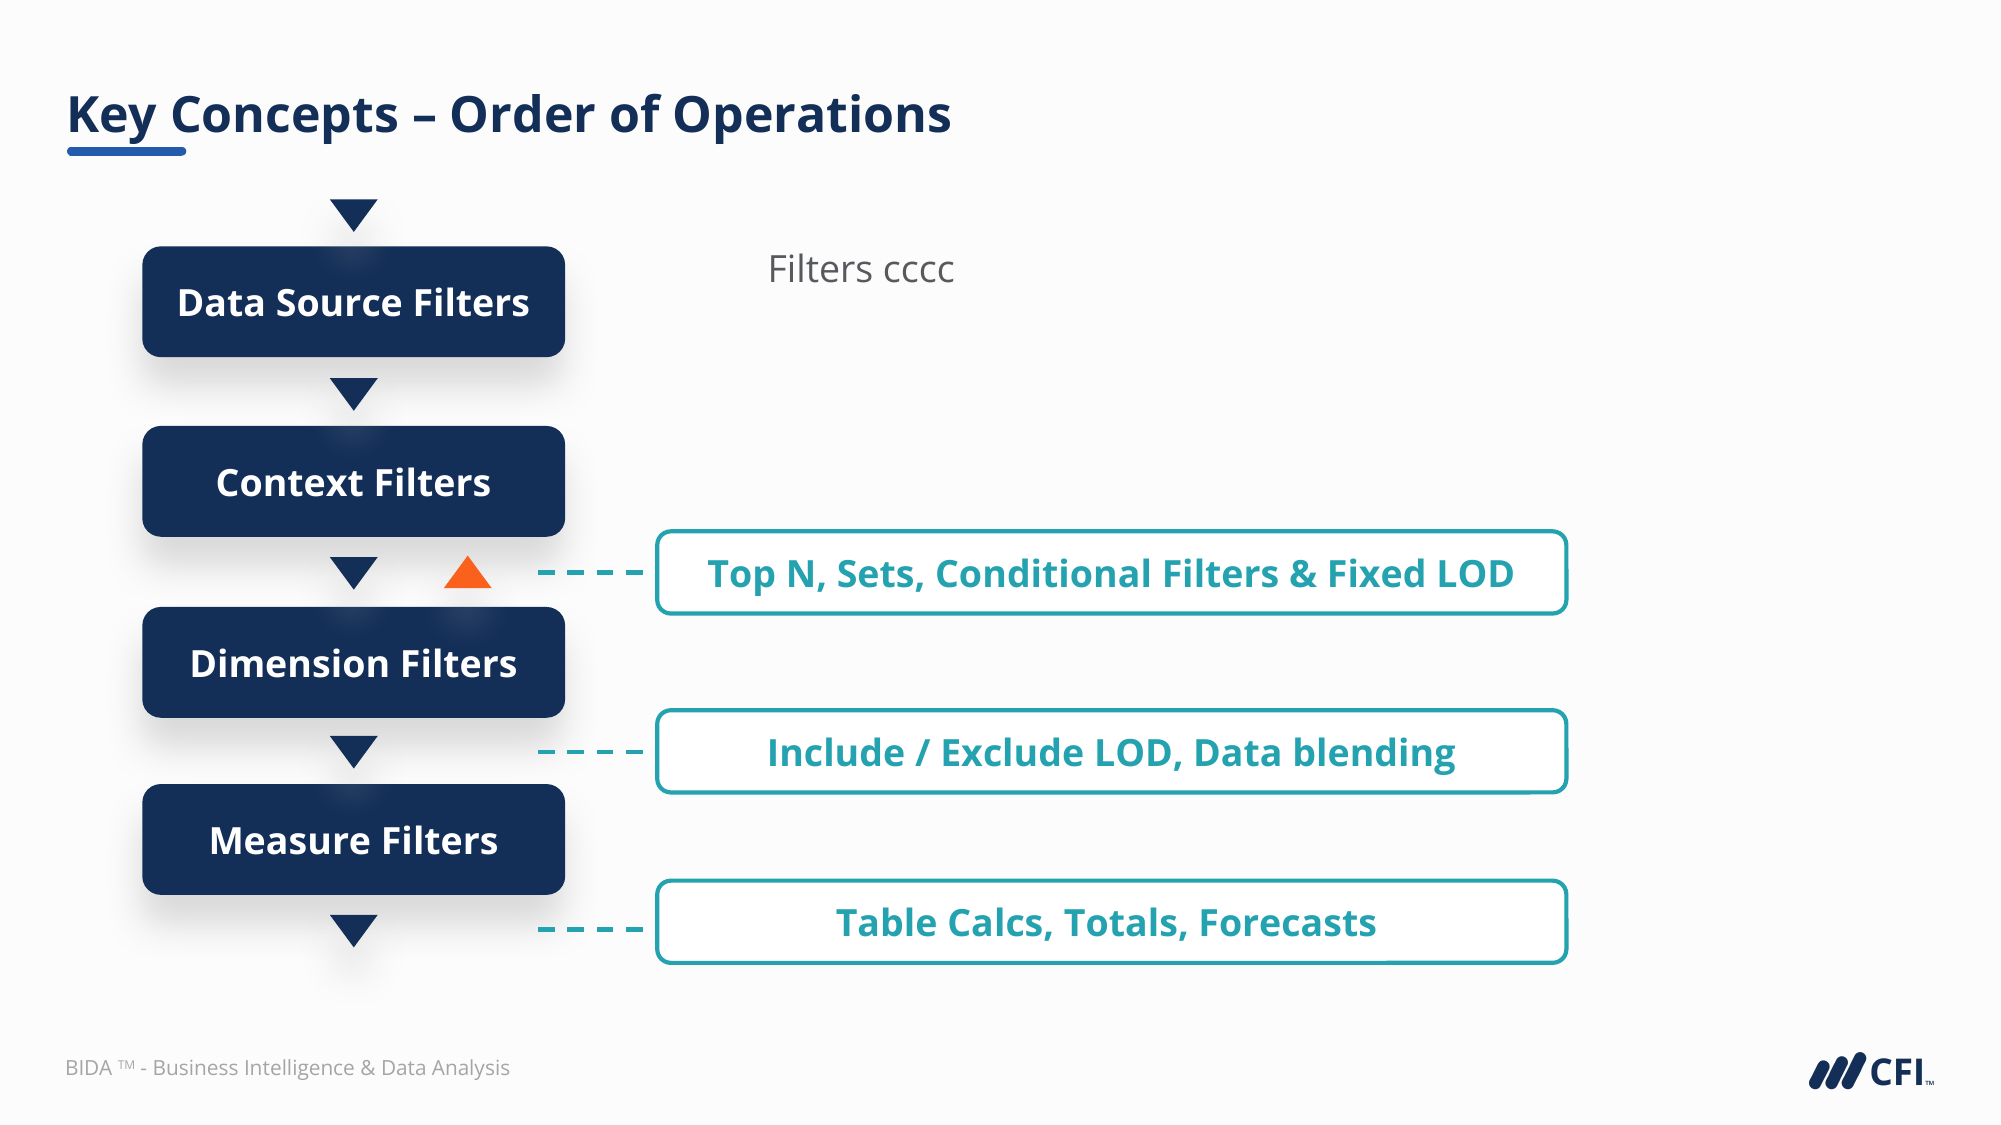

# Key Concepts – Order of Operations

Filters cccc
Data Source Filters

Context Filters
Top N, Sets, Conditional Filters & Fixed LOD

Dimension Filters
Include / Exclude LOD, Data blending

Measure Filters
Table Calcs, Totals, Forecasts